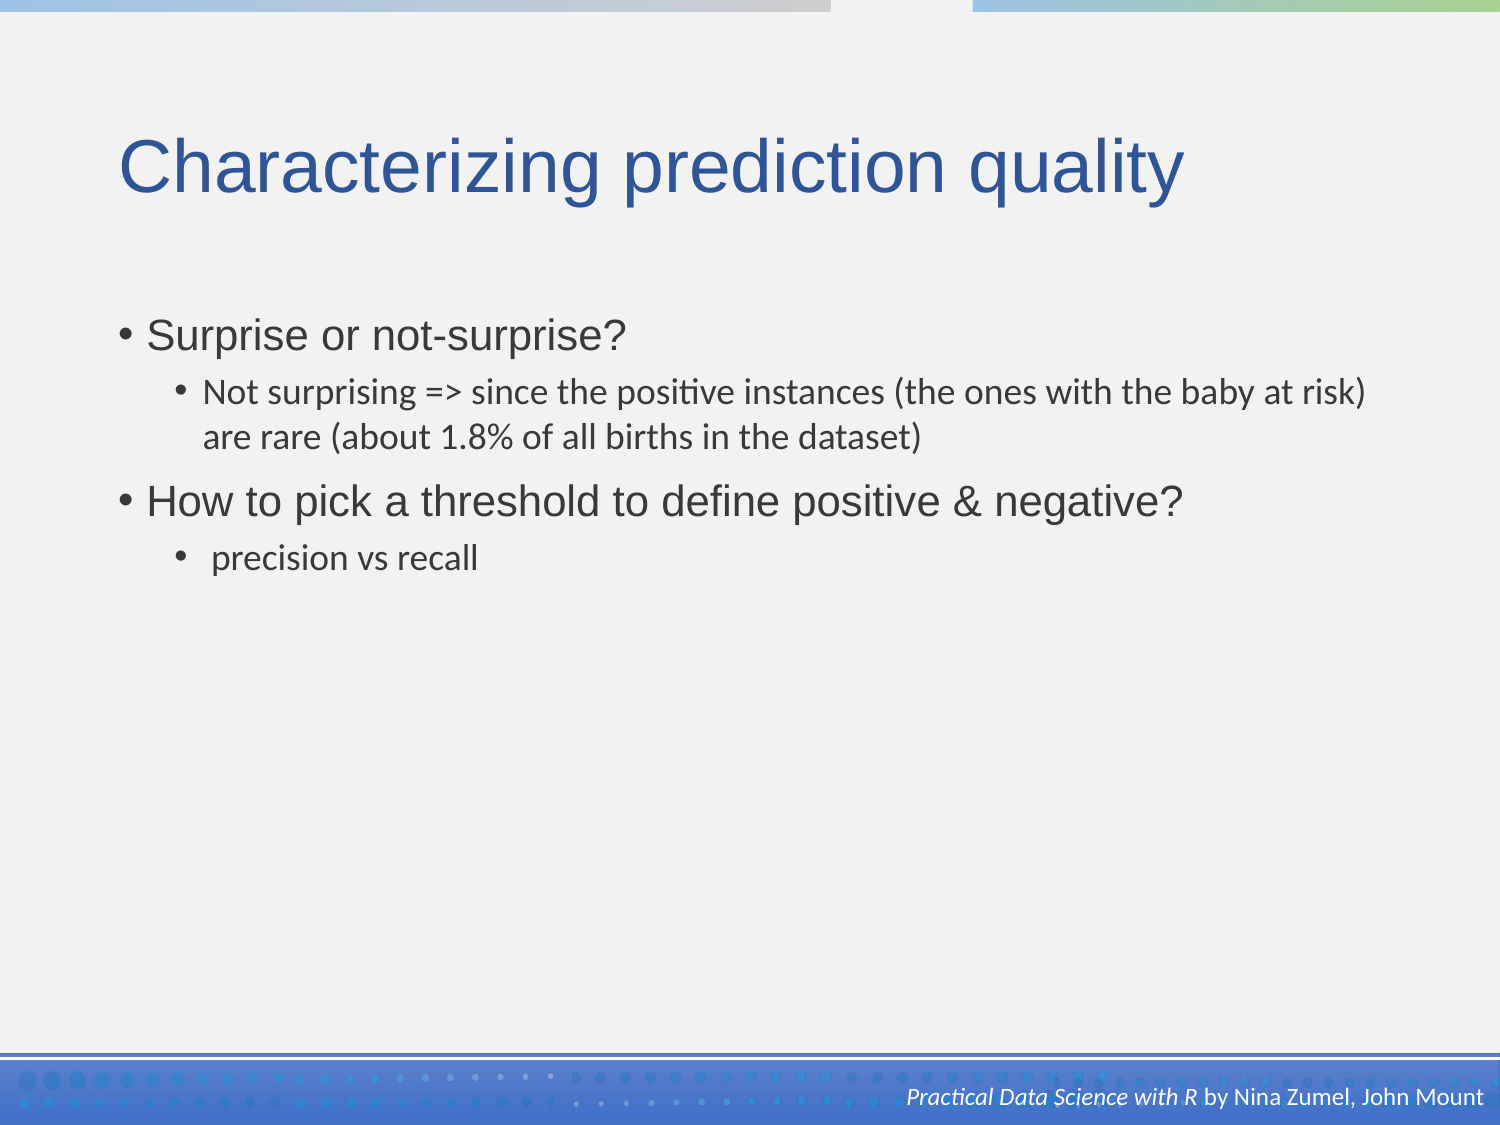

# Characterizing prediction quality
Surprise or not-surprise?
Not surprising => since the positive instances (the ones with the baby at risk) are rare (about 1.8% of all births in the dataset)
How to pick a threshold to define positive & negative?
 precision vs recall
Practical Data Science with R by Nina Zumel, John Mount